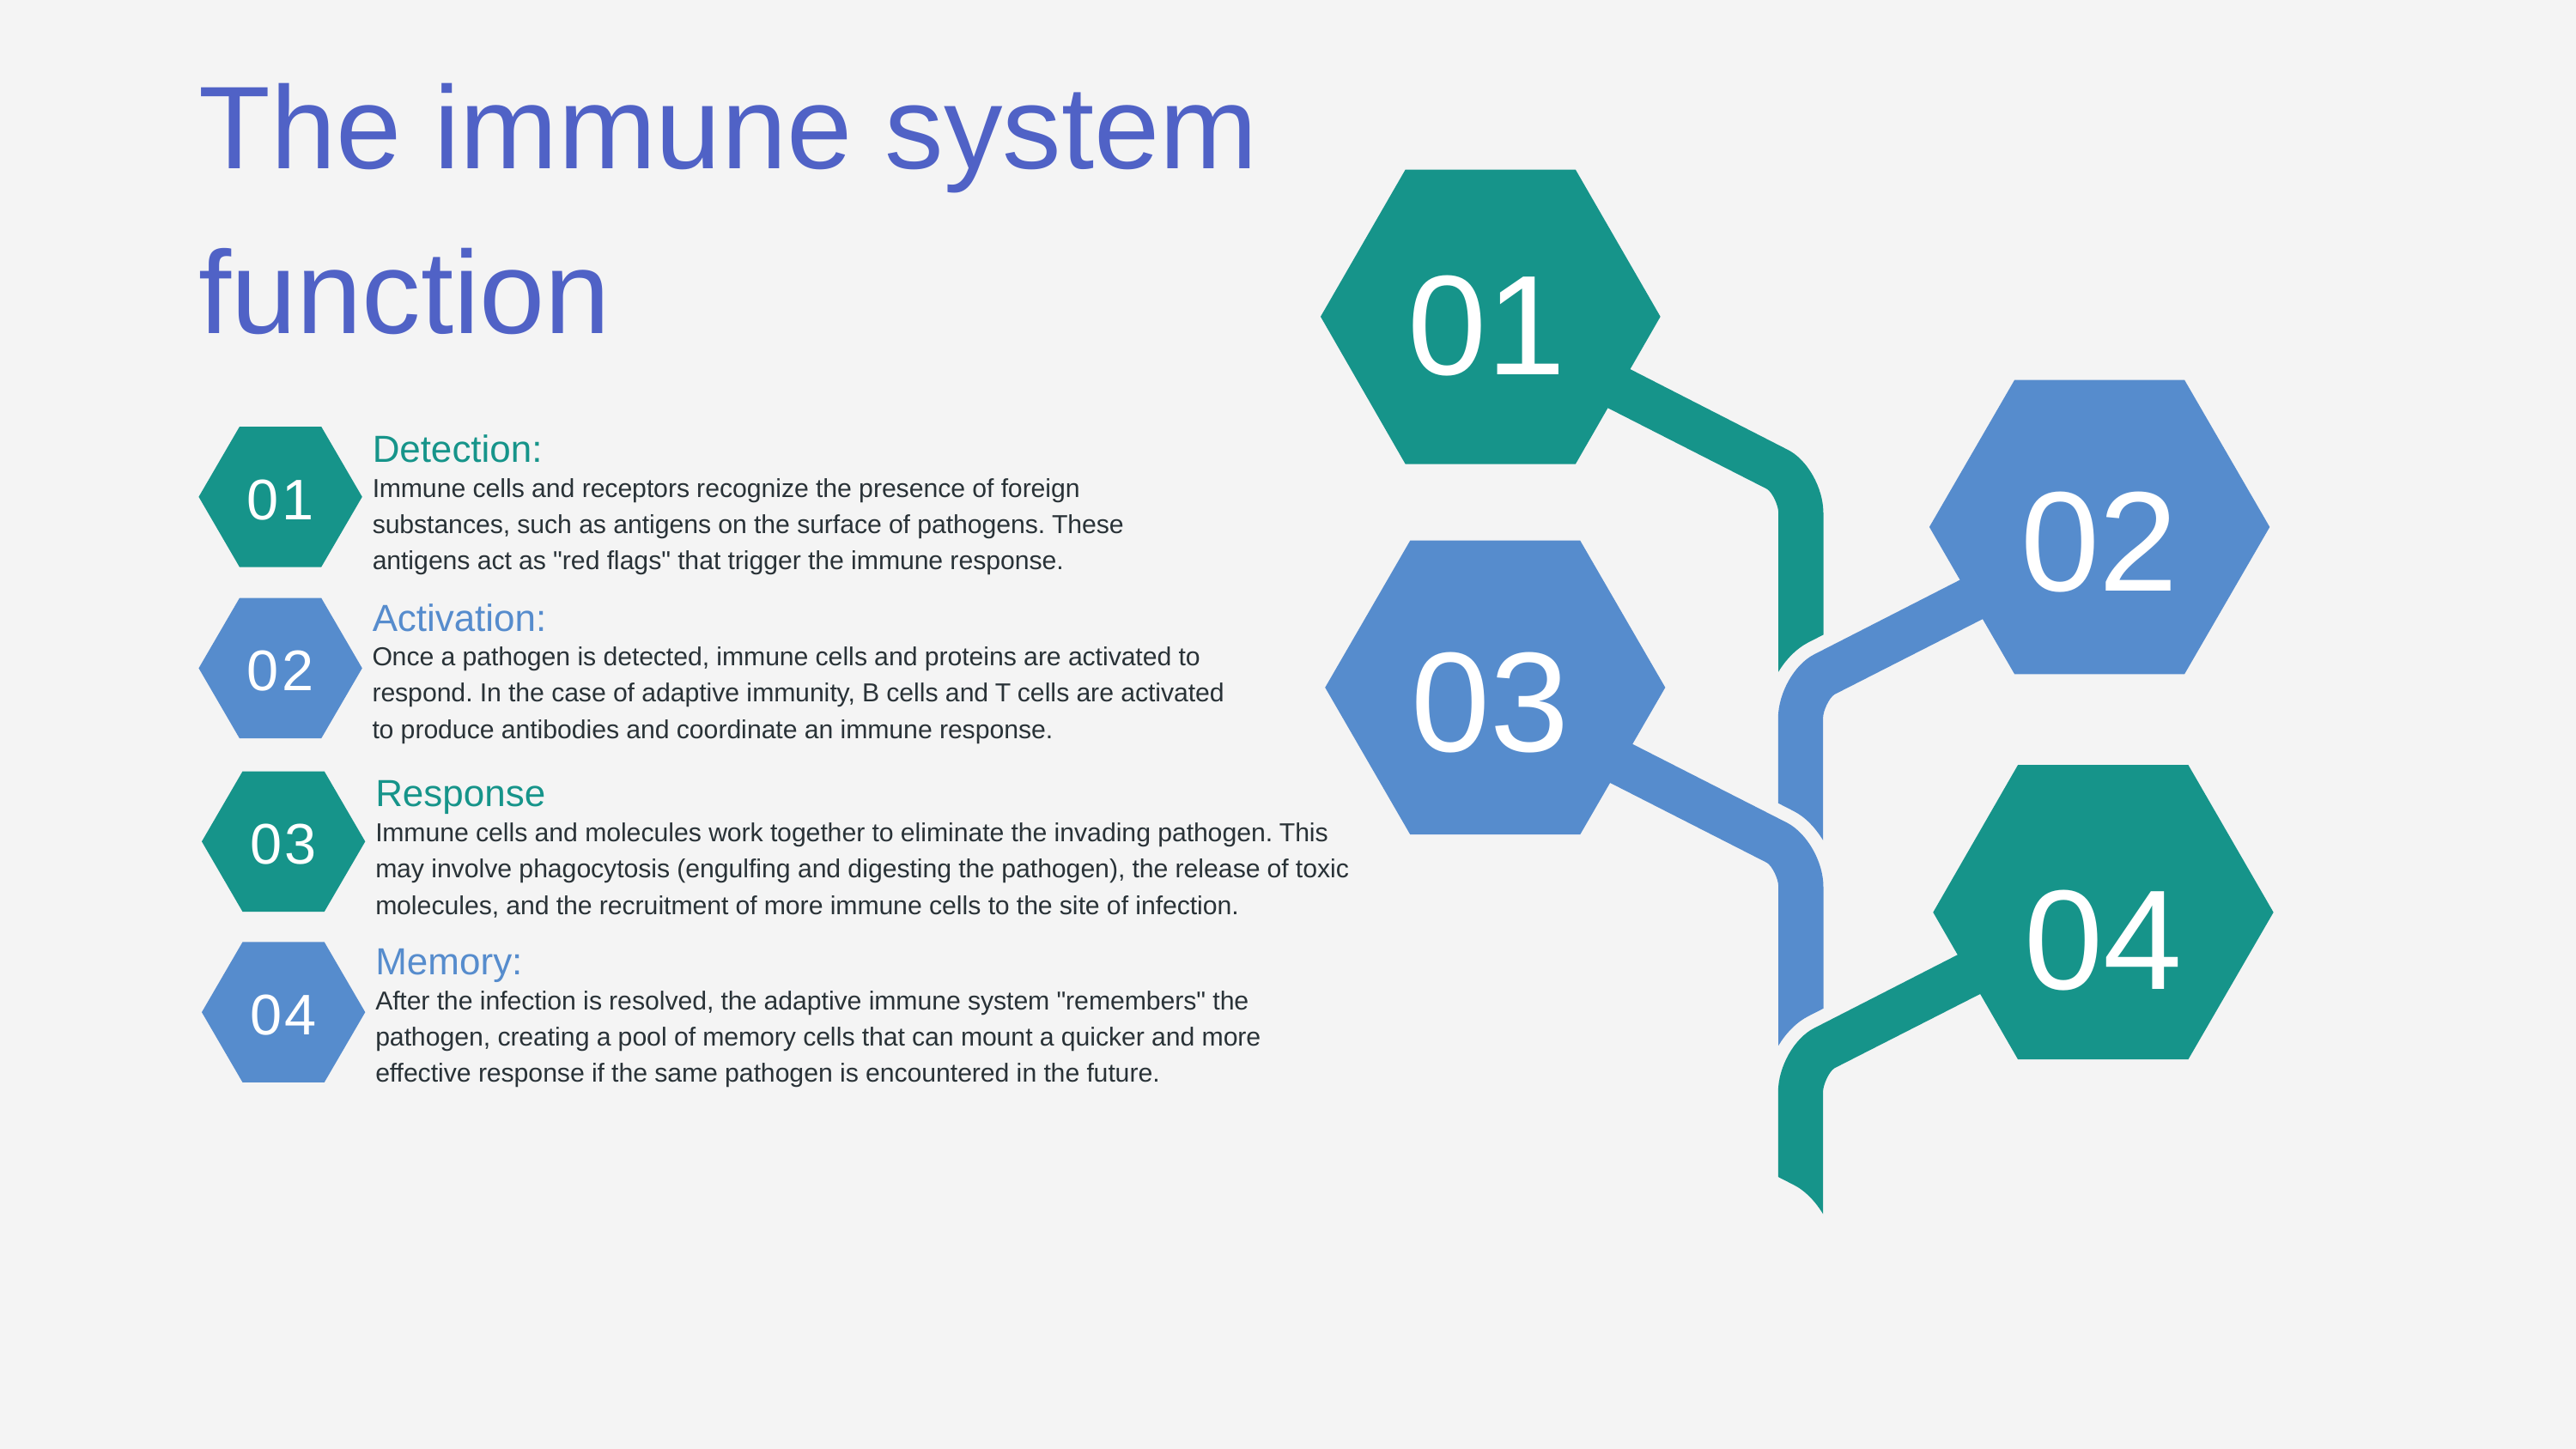

The immune system function

01

Detection:
02

01
Immune cells and receptors recognize the presence of foreign substances, such as antigens on the surface of pathogens. These antigens act as "red flags" that trigger the immune response.

03
Activation:

02
Once a pathogen is detected, immune cells and proteins are activated to respond. In the case of adaptive immunity, B cells and T cells are activated to produce antibodies and coordinate an immune response.

Response

03
Immune cells and molecules work together to eliminate the invading pathogen. This may involve phagocytosis (engulfing and digesting the pathogen), the release of toxic molecules, and the recruitment of more immune cells to the site of infection.
04
Memory:

04

After the infection is resolved, the adaptive immune system "remembers" the pathogen, creating a pool of memory cells that can mount a quicker and more effective response if the same pathogen is encountered in the future.